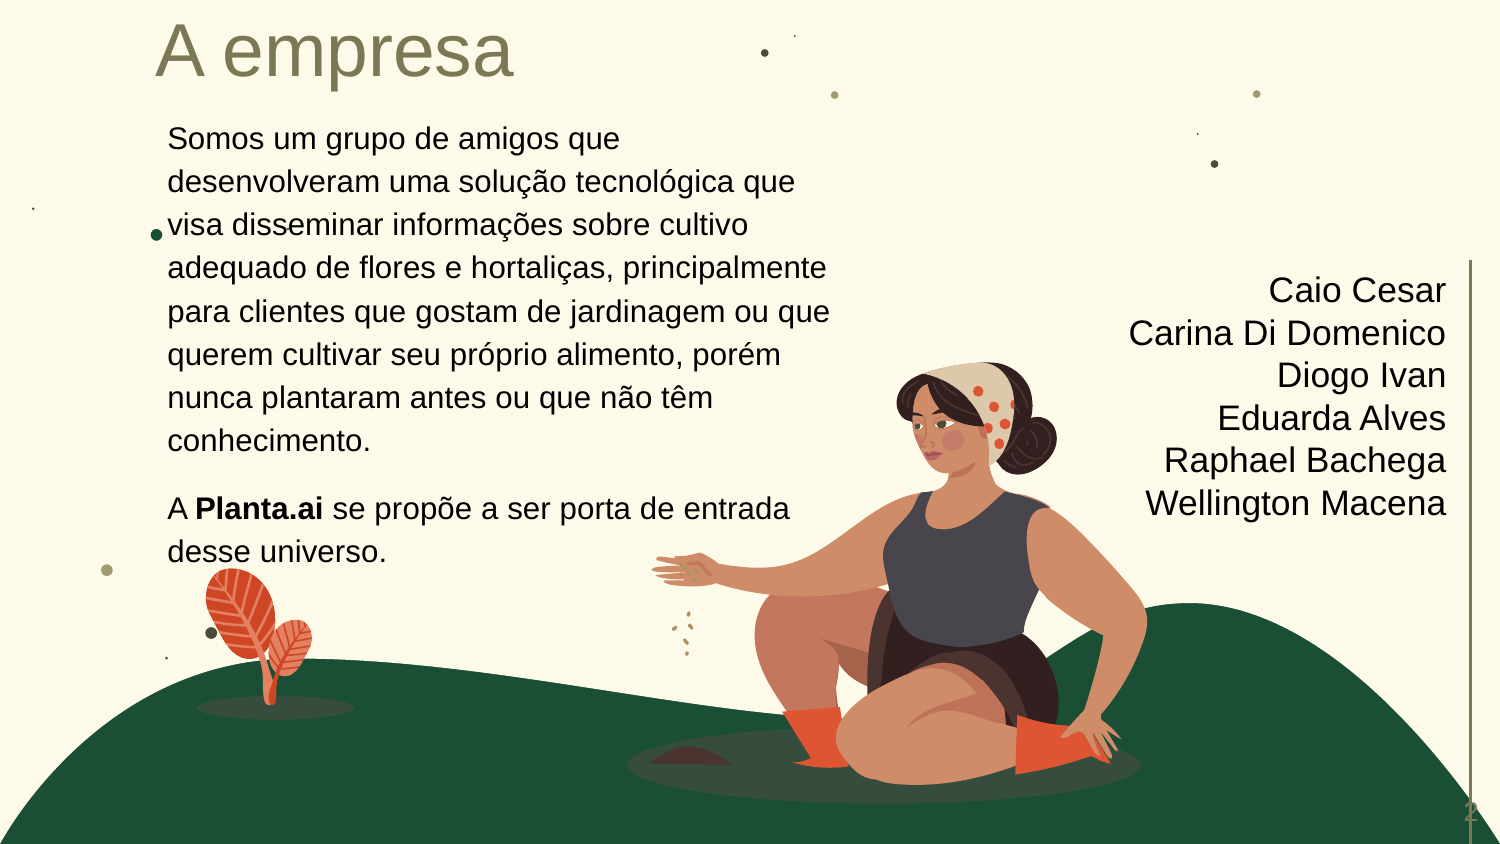

# A empresa
Somos um grupo de amigos que desenvolveram uma solução tecnológica que visa disseminar informações sobre cultivo adequado de flores e hortaliças, principalmente para clientes que gostam de jardinagem ou que querem cultivar seu próprio alimento, porém nunca plantaram antes ou que não têm conhecimento.
A Planta.ai se propõe a ser porta de entrada desse universo.

Caio Cesar
Carina Di Domenico
Diogo Ivan
Eduarda Alves
Raphael Bachega
Wellington Macena

2